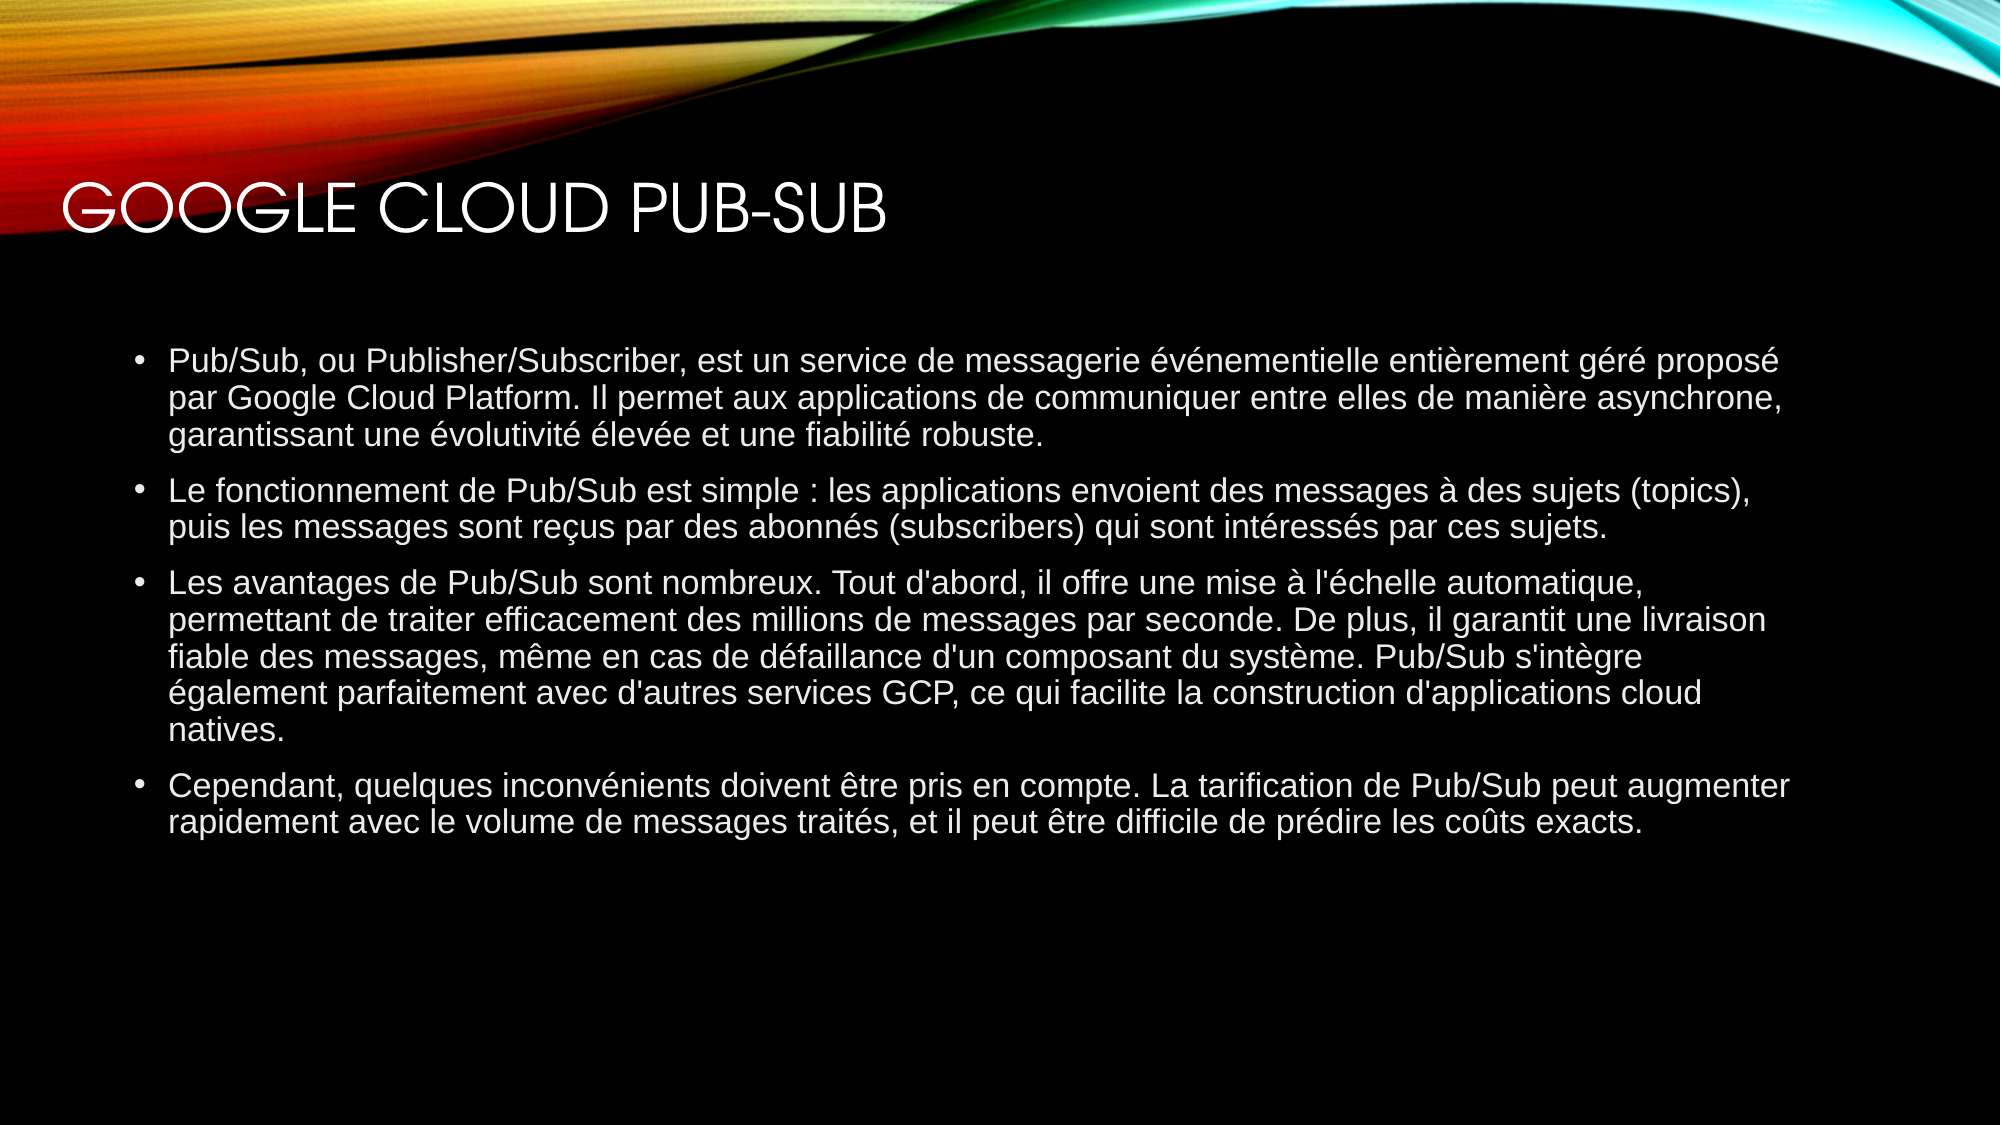

# GOOGLE CLOUD pub-sub

Pub/Sub, ou Publisher/Subscriber, est un service de messagerie événementielle entièrement géré proposé par Google Cloud Platform. Il permet aux applications de communiquer entre elles de manière asynchrone, garantissant une évolutivité élevée et une fiabilité robuste.
Le fonctionnement de Pub/Sub est simple : les applications envoient des messages à des sujets (topics), puis les messages sont reçus par des abonnés (subscribers) qui sont intéressés par ces sujets.
Les avantages de Pub/Sub sont nombreux. Tout d'abord, il offre une mise à l'échelle automatique, permettant de traiter efficacement des millions de messages par seconde. De plus, il garantit une livraison fiable des messages, même en cas de défaillance d'un composant du système. Pub/Sub s'intègre également parfaitement avec d'autres services GCP, ce qui facilite la construction d'applications cloud natives.
Cependant, quelques inconvénients doivent être pris en compte. La tarification de Pub/Sub peut augmenter rapidement avec le volume de messages traités, et il peut être difficile de prédire les coûts exacts.